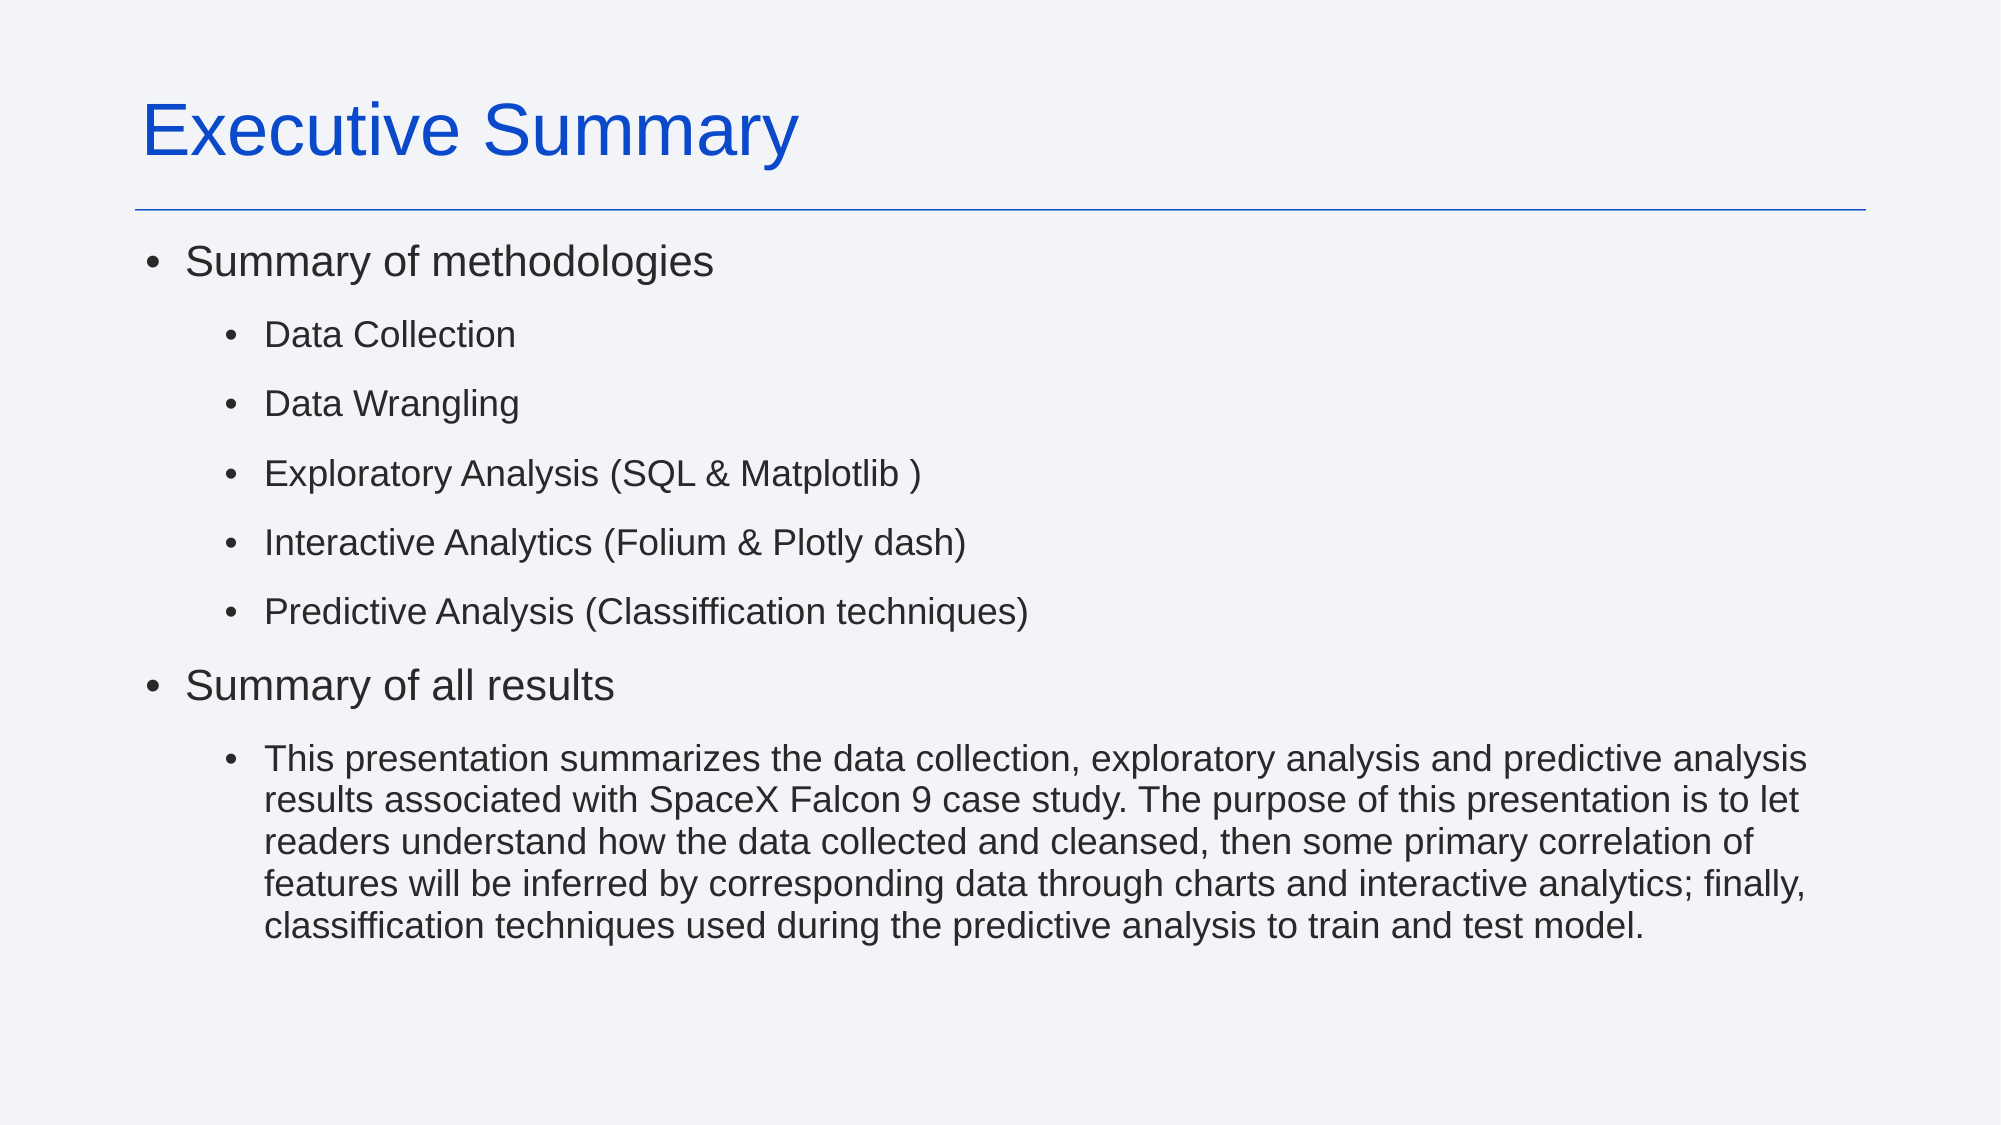

Executive Summary
Summary of methodologies
Data Collection
Data Wrangling
Exploratory Analysis (SQL & Matplotlib )
Interactive Analytics (Folium & Plotly dash)
Predictive Analysis (Classiffication techniques)
Summary of all results
This presentation summarizes the data collection, exploratory analysis and predictive analysis results associated with SpaceX Falcon 9 case study. The purpose of this presentation is to let readers understand how the data collected and cleansed, then some primary correlation of features will be inferred by corresponding data through charts and interactive analytics; finally, classiffication techniques used during the predictive analysis to train and test model.
3